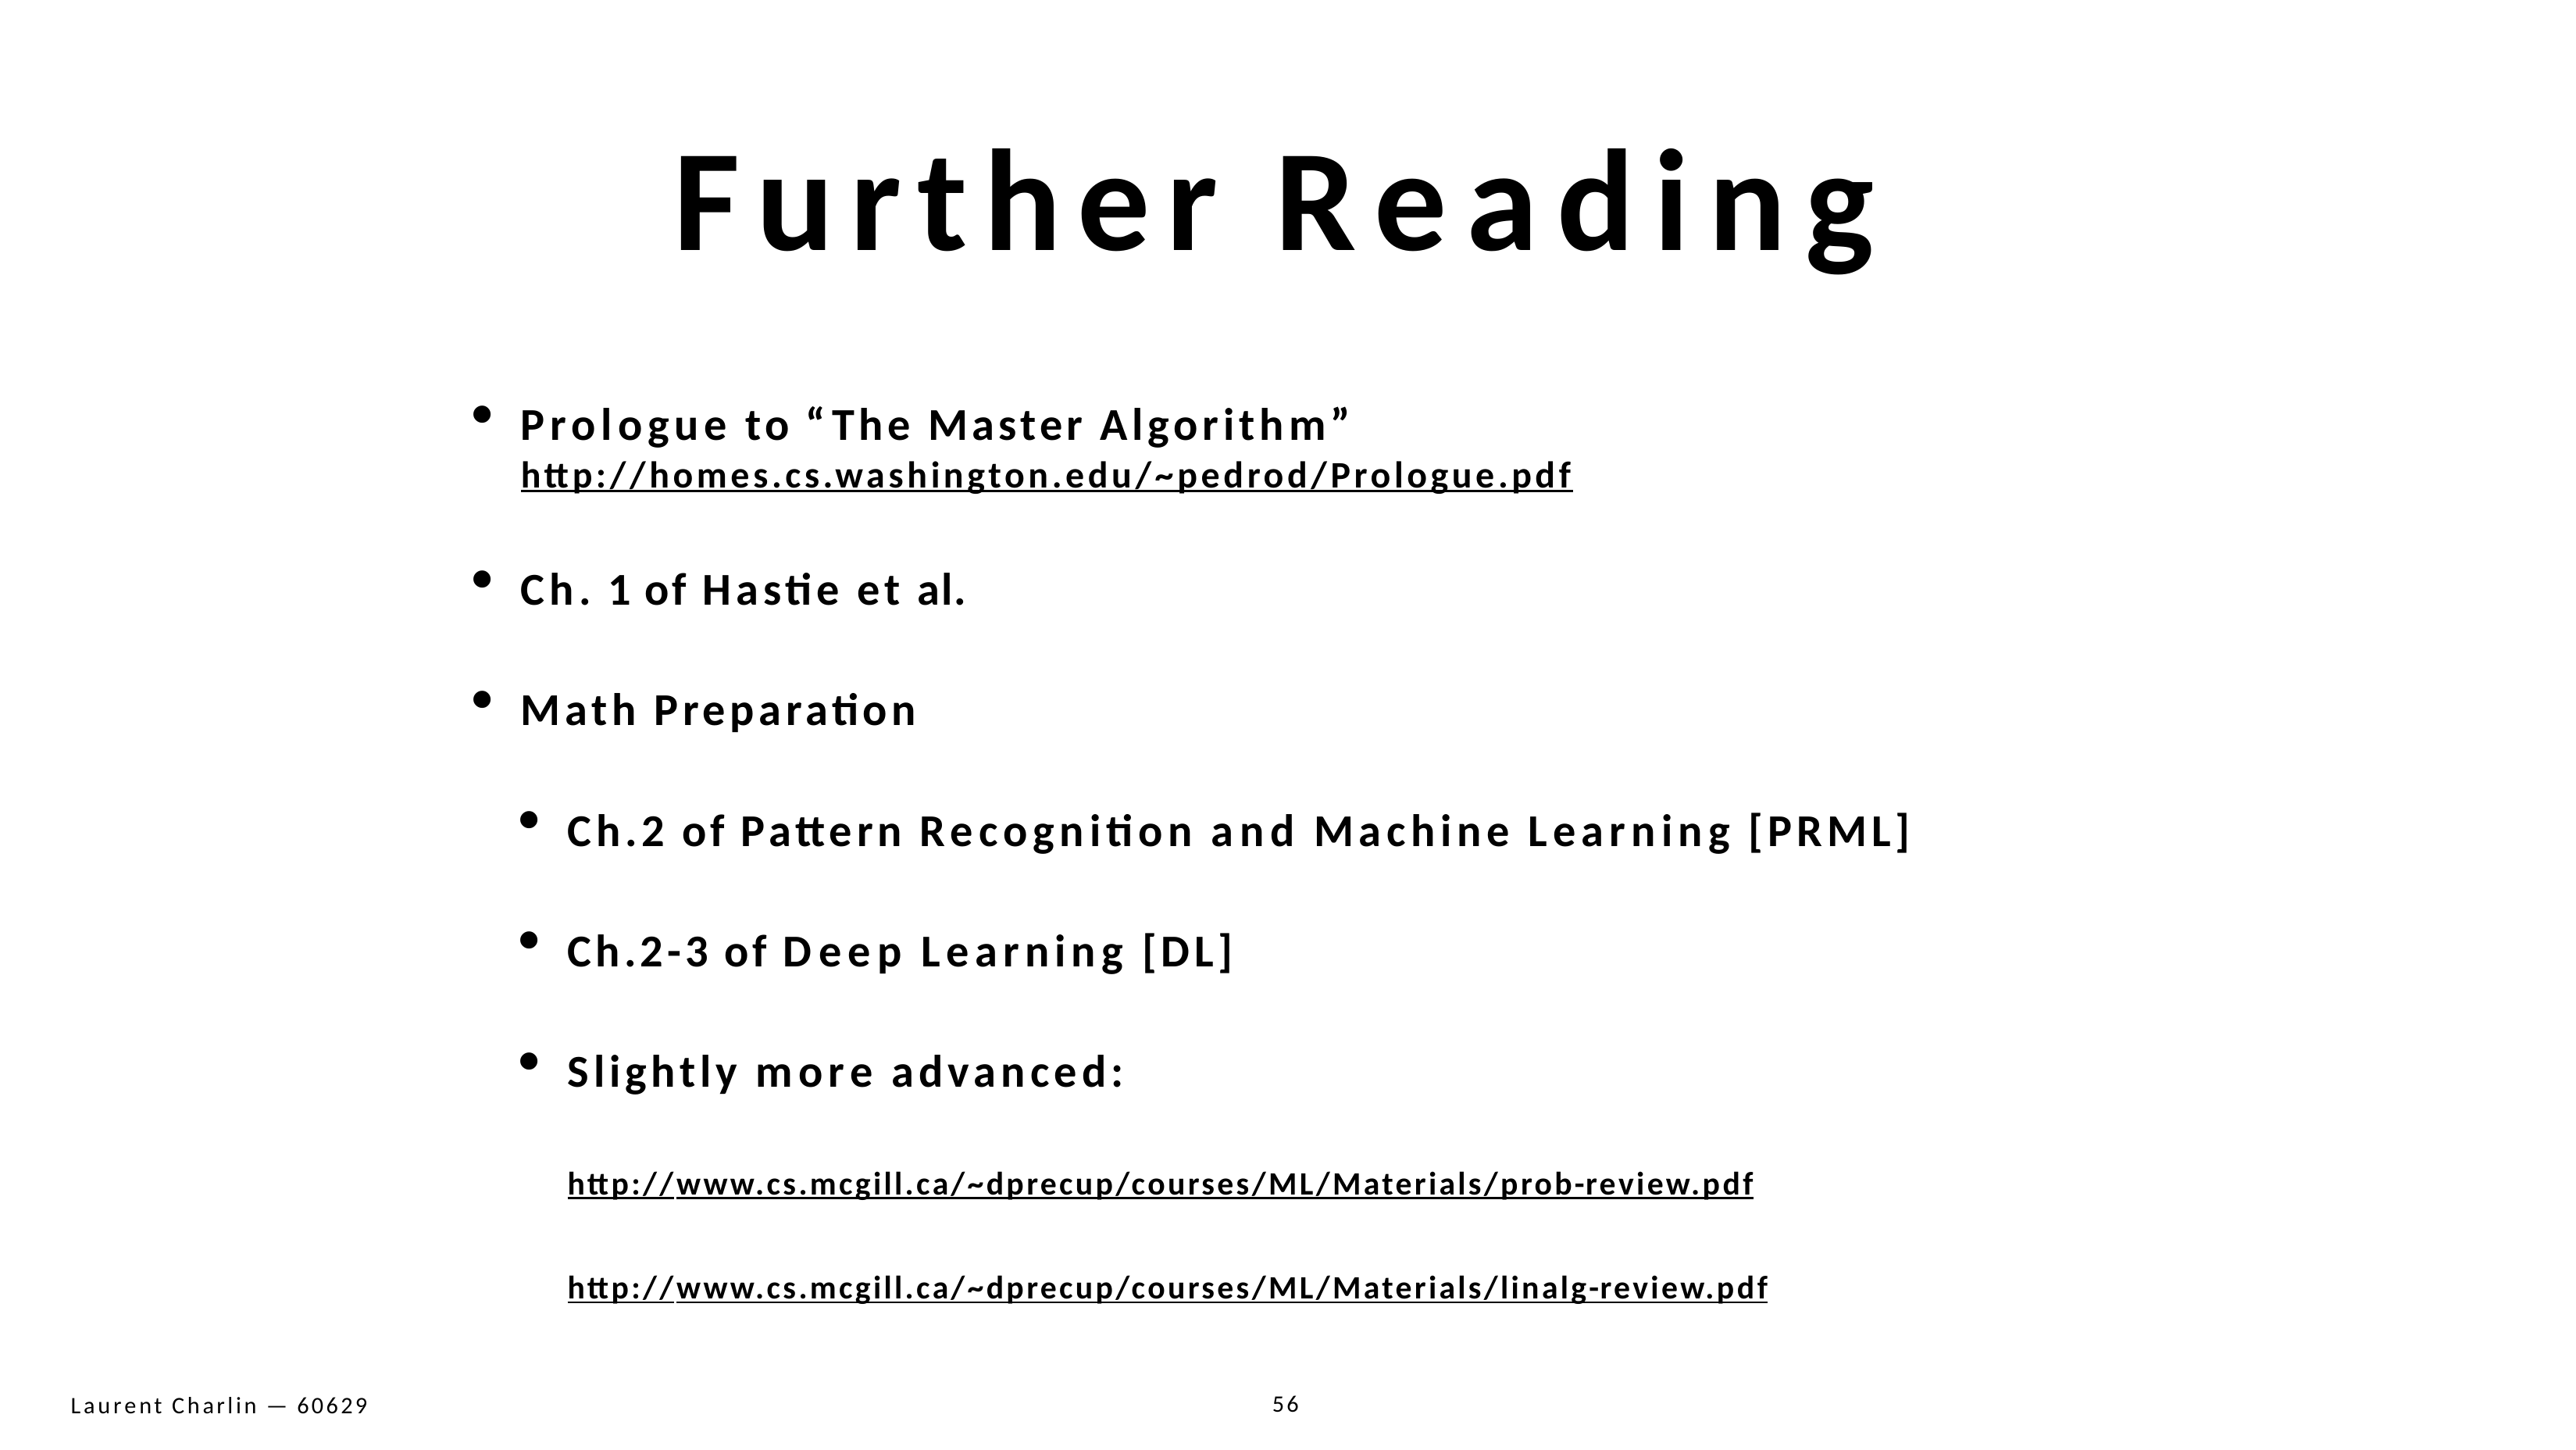

# Further Reading
Prologue to “The Master Algorithm”
http://homes.cs.washington.edu/~pedrod/Prologue.pdf

Ch. 1 of Hastie et al.
Math Preparation
Ch.2 of Pattern Recognition and Machine Learning [PRML]
Ch.2-3 of Deep Learning [DL]
Slightly more advanced:
http://www.cs.mcgill.ca/~dprecup/courses/ML/Materials/prob-review.pdf http://www.cs.mcgill.ca/~dprecup/courses/ML/Materials/linalg-review.pdf
56
Laurent Charlin — 60629